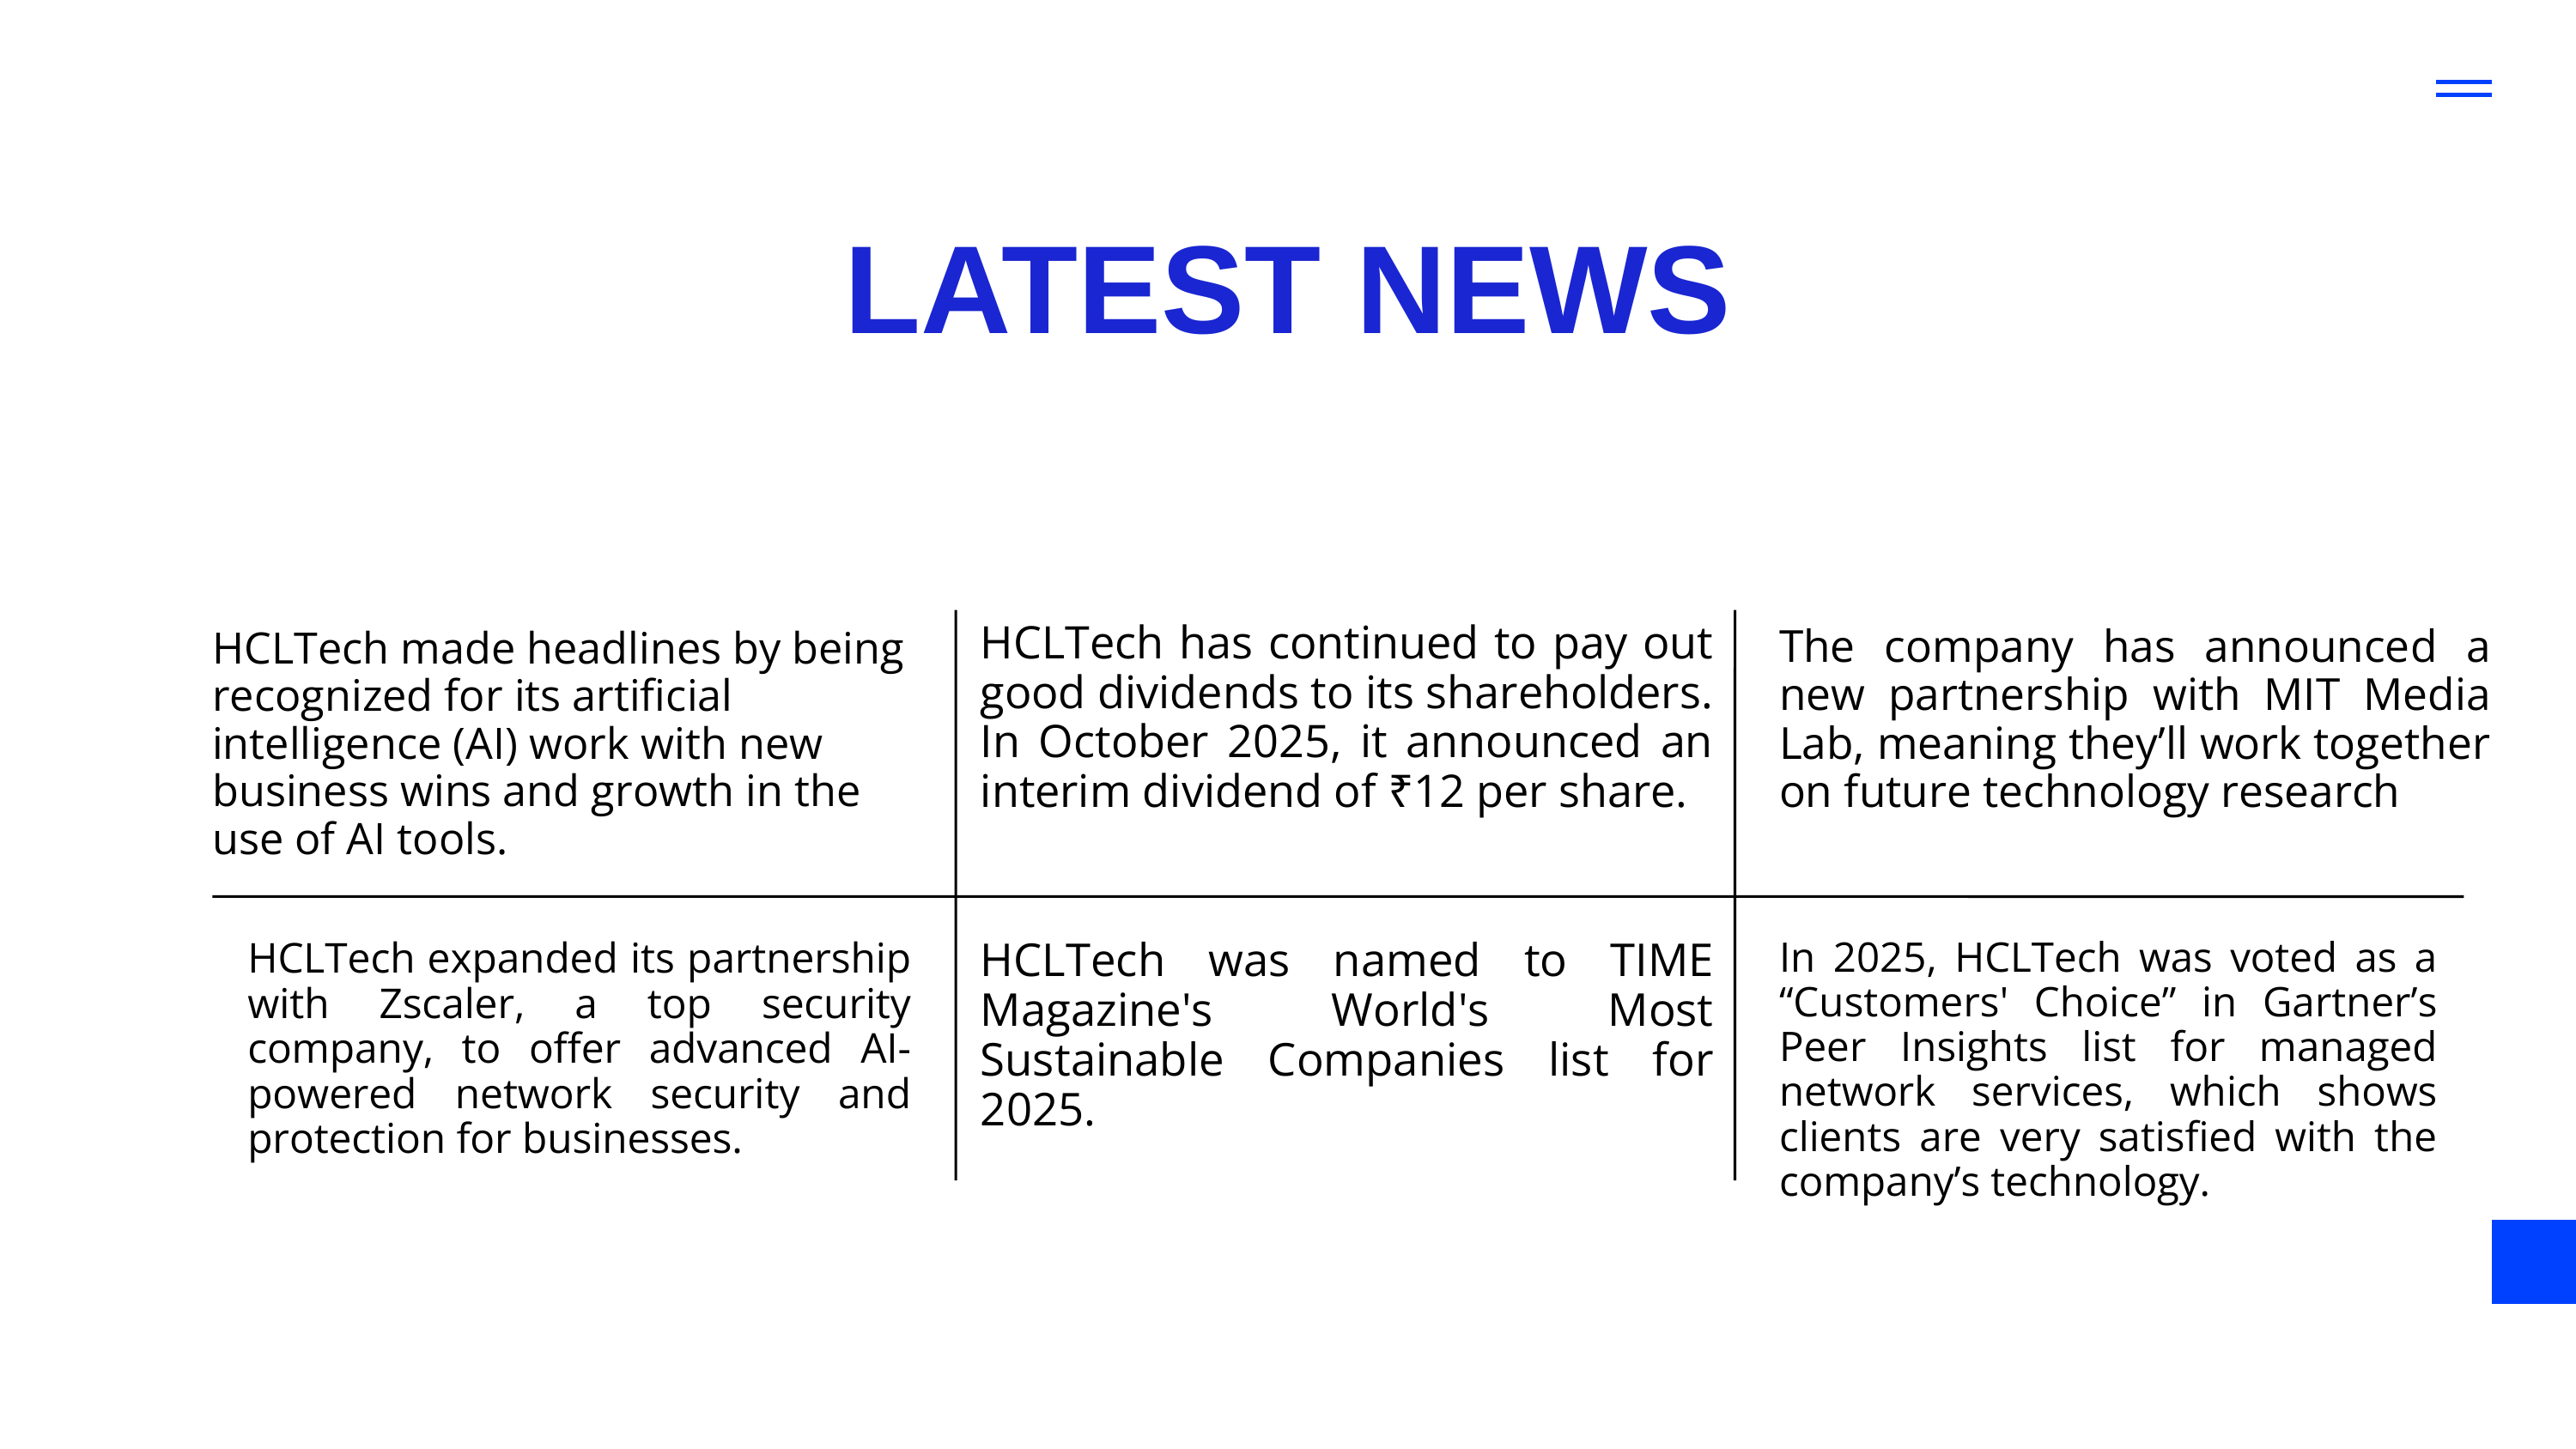

LATEST NEWS

HCLTech has continued to pay out good dividends to its shareholders. In October 2025, it announced an interim dividend of ₹12 per share.
The company has announced a new partnership with MIT Media Lab, meaning they’ll work together on future technology research
HCLTech made headlines by being recognized for its artificial intelligence (AI) work with new business wins and growth in the use of AI tools.

In 2025, HCLTech was voted as a “Customers' Choice” in Gartner’s Peer Insights list for managed network services, which shows clients are very satisfied with the company’s technology.
HCLTech was named to TIME Magazine's World's Most Sustainable Companies list for 2025.
HCLTech expanded its partnership with Zscaler, a top security company, to offer advanced AI-powered network security and protection for businesses.